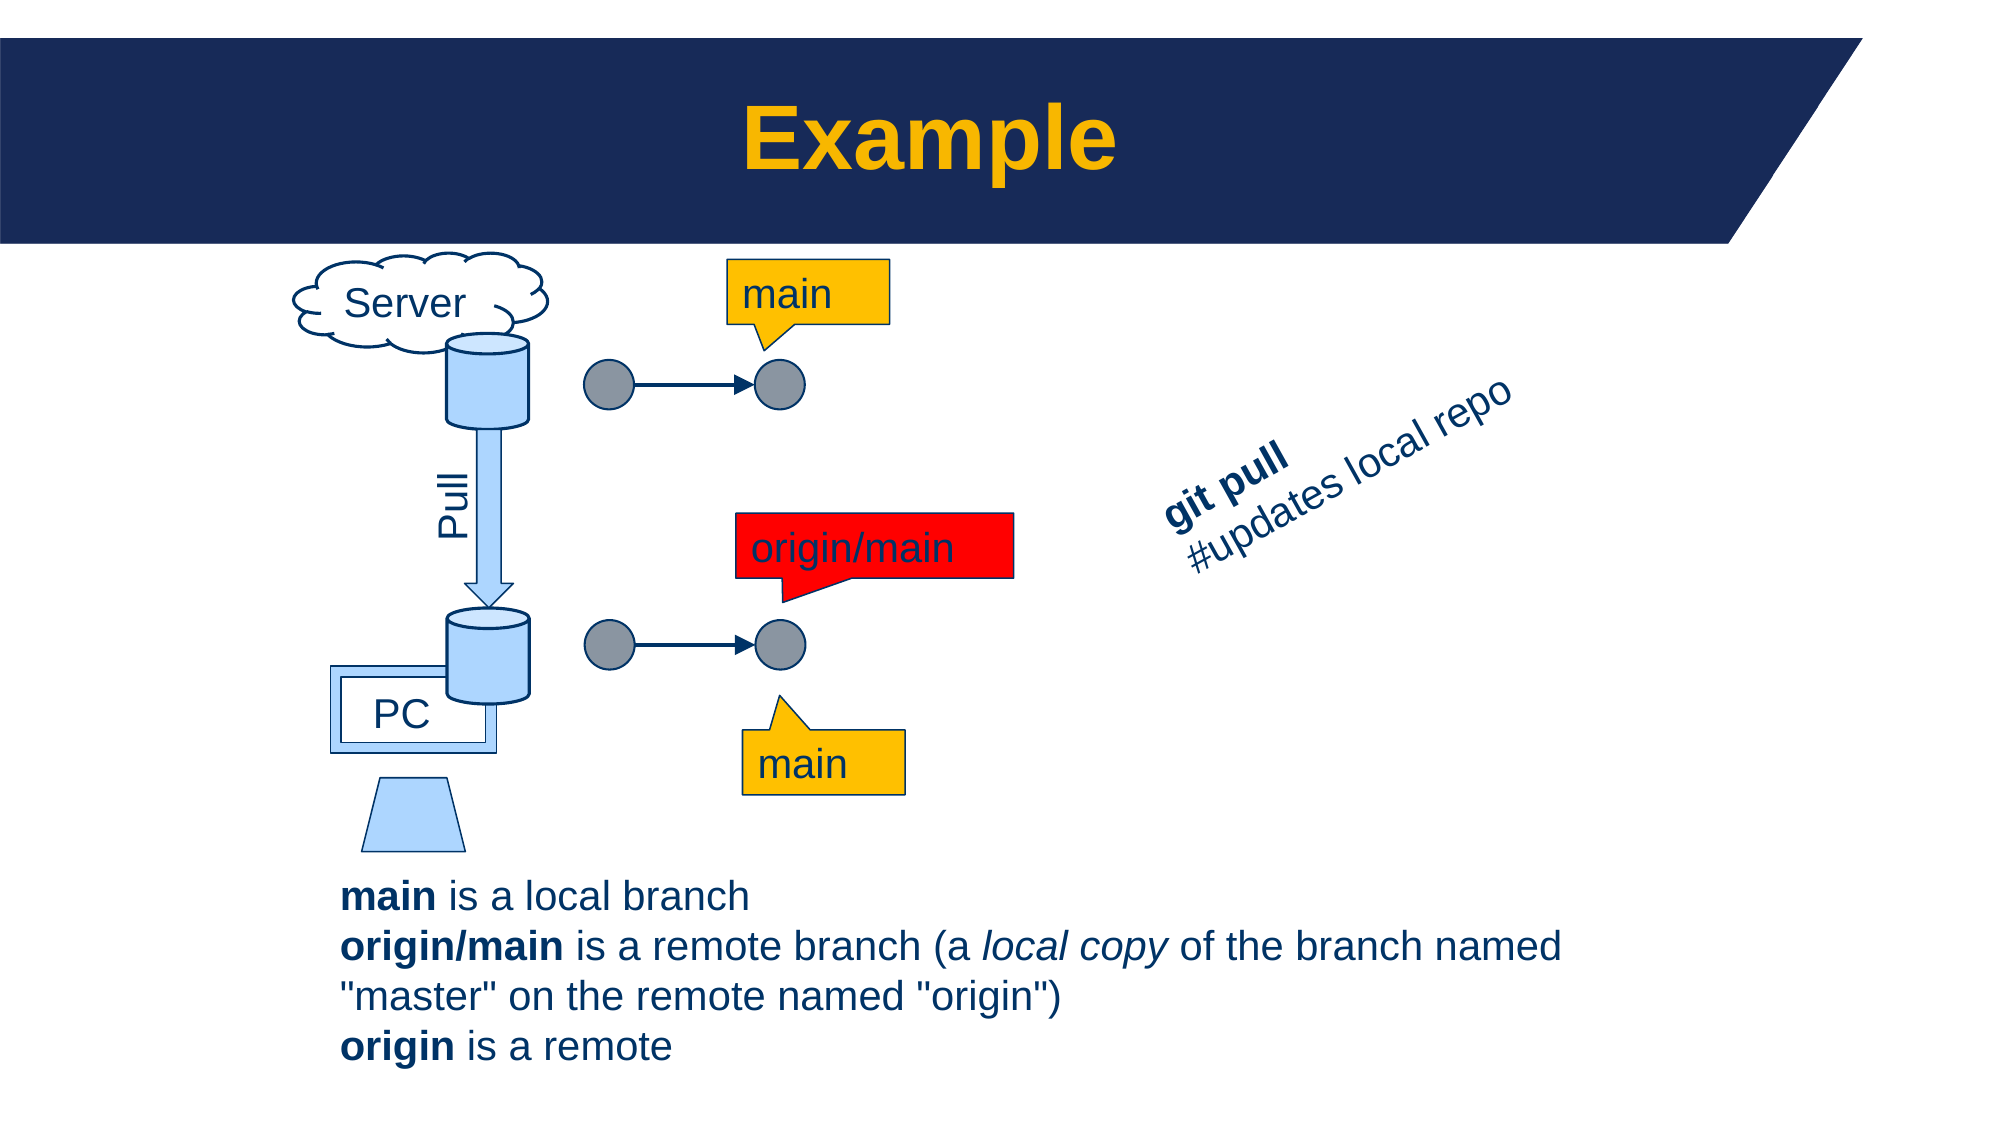

# Example
Server
main

git pull
#updates local repo

Pull
origin/main

PC
main

main is a local branch
origin/main is a remote branch (a local copy of the branch named "master" on the remote named "origin")
origin is a remote